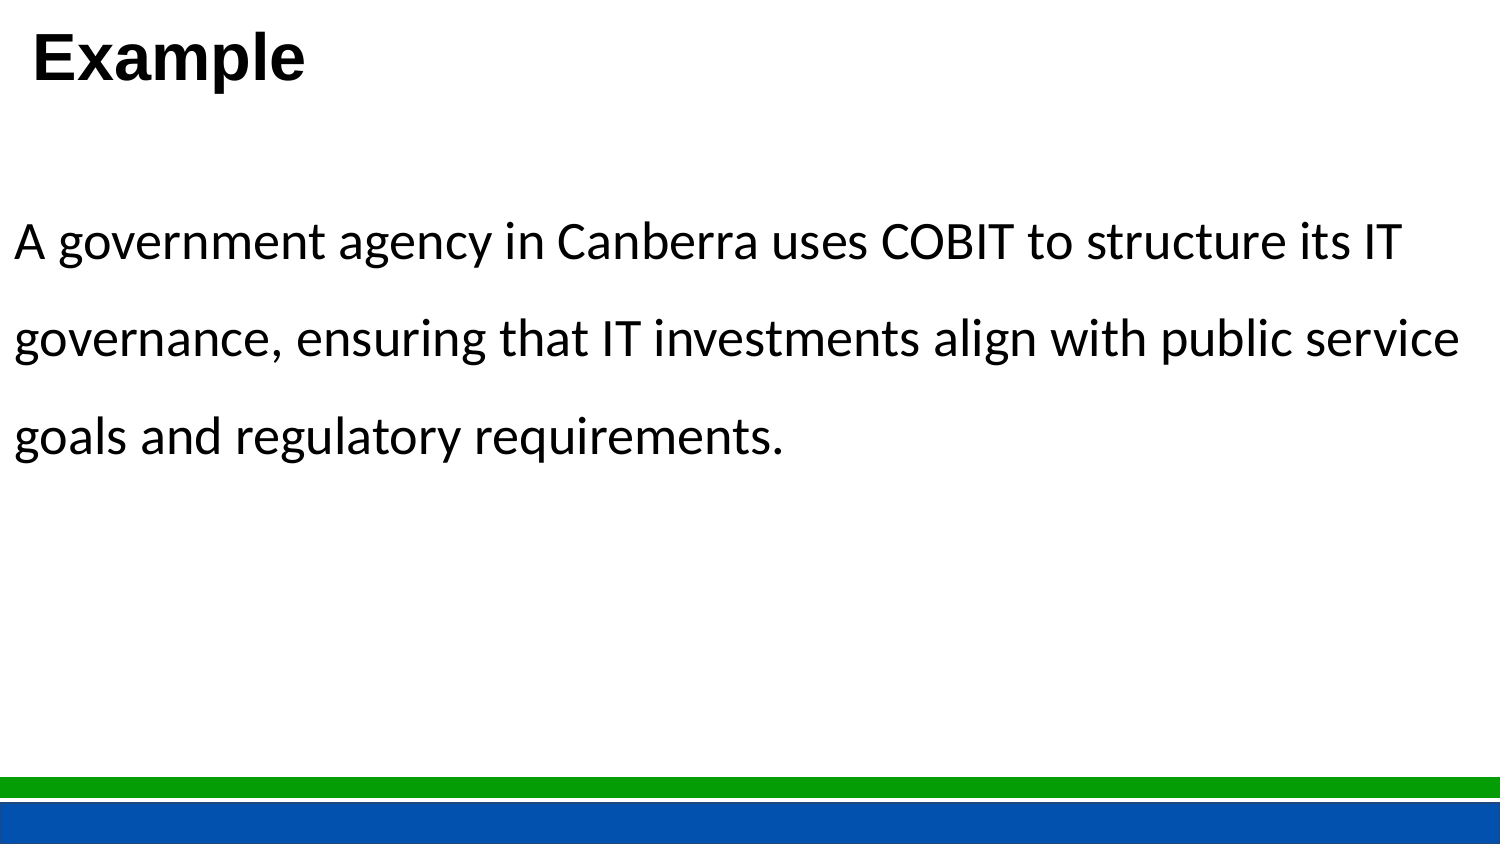

Example
A government agency in Canberra uses COBIT to structure its IT governance, ensuring that IT investments align with public service goals and regulatory requirements.